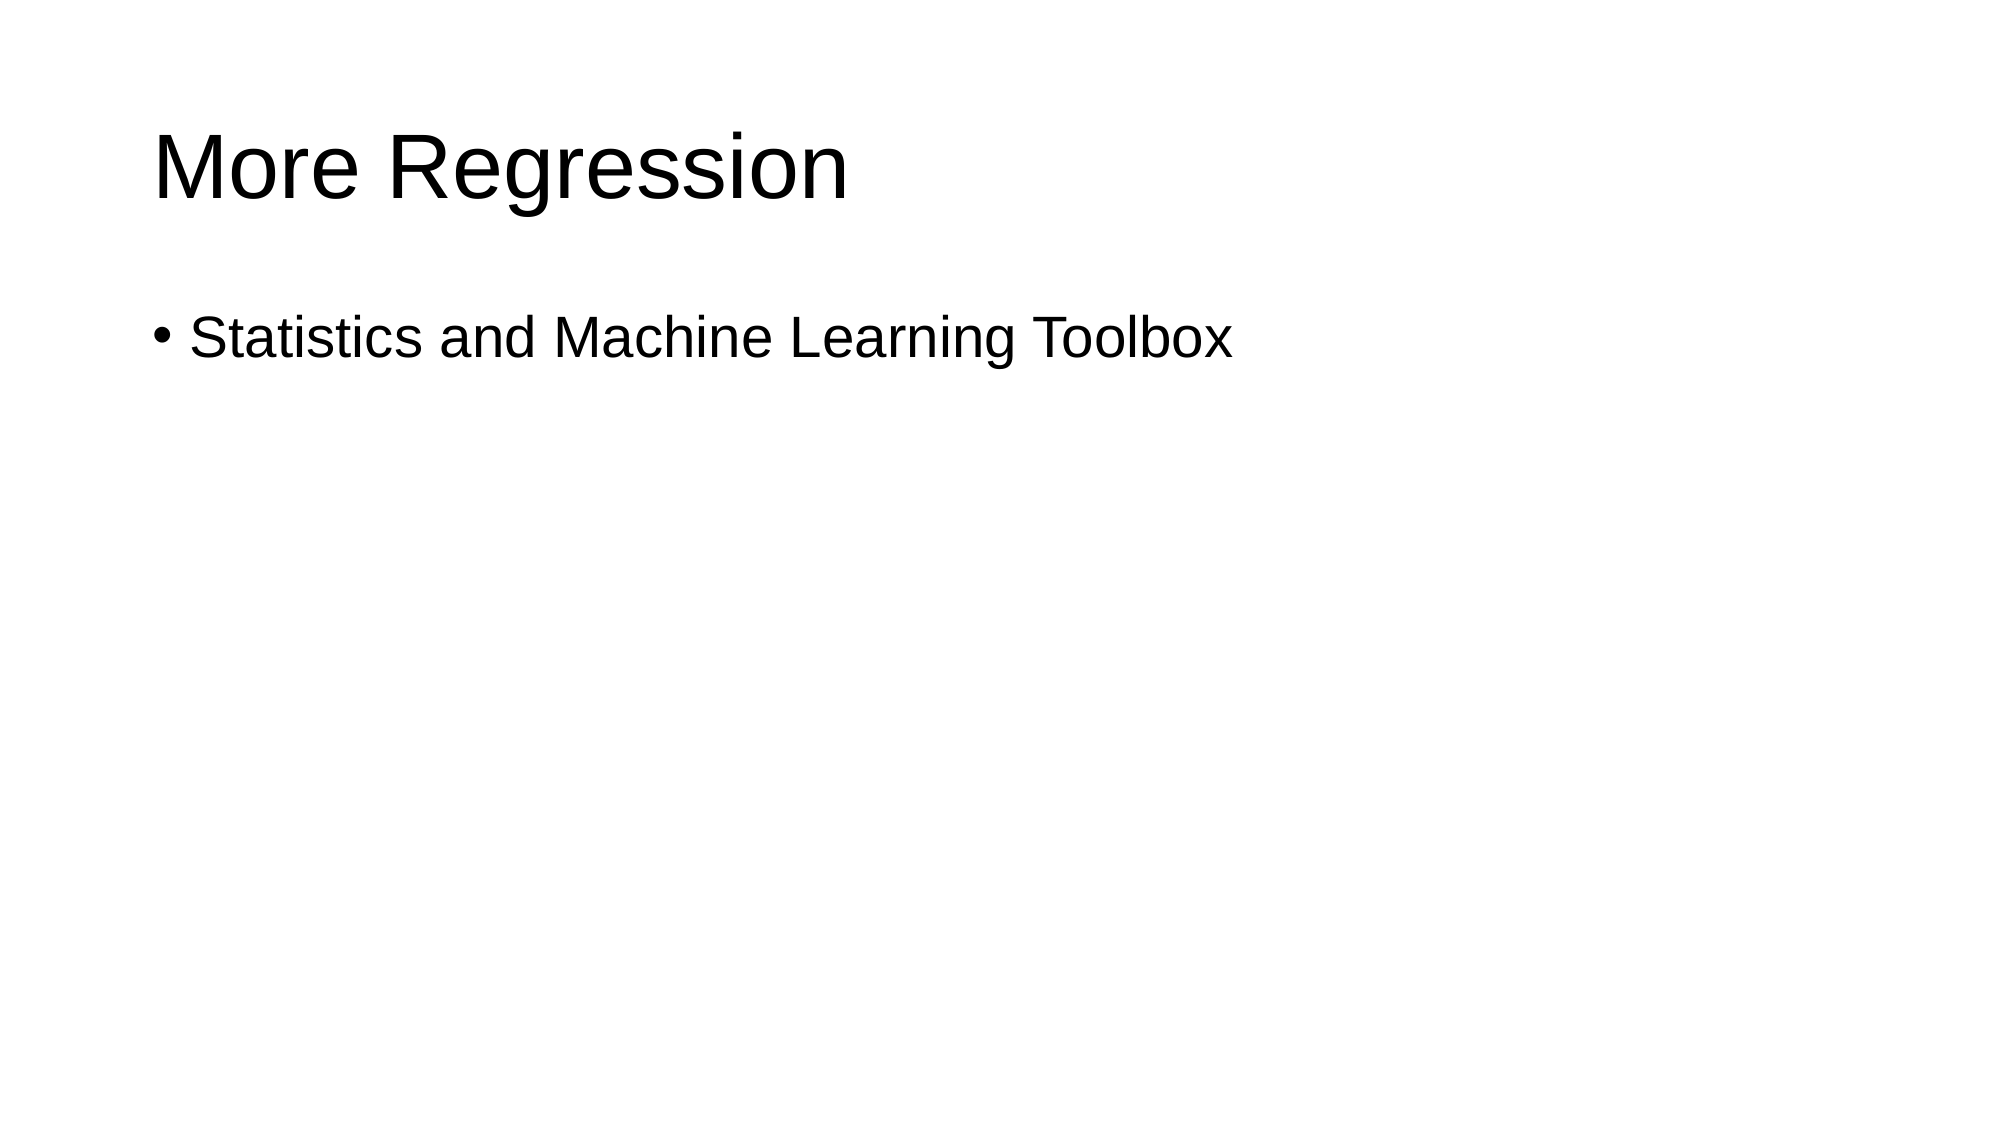

# More Regression
Statistics and Machine Learning Toolbox